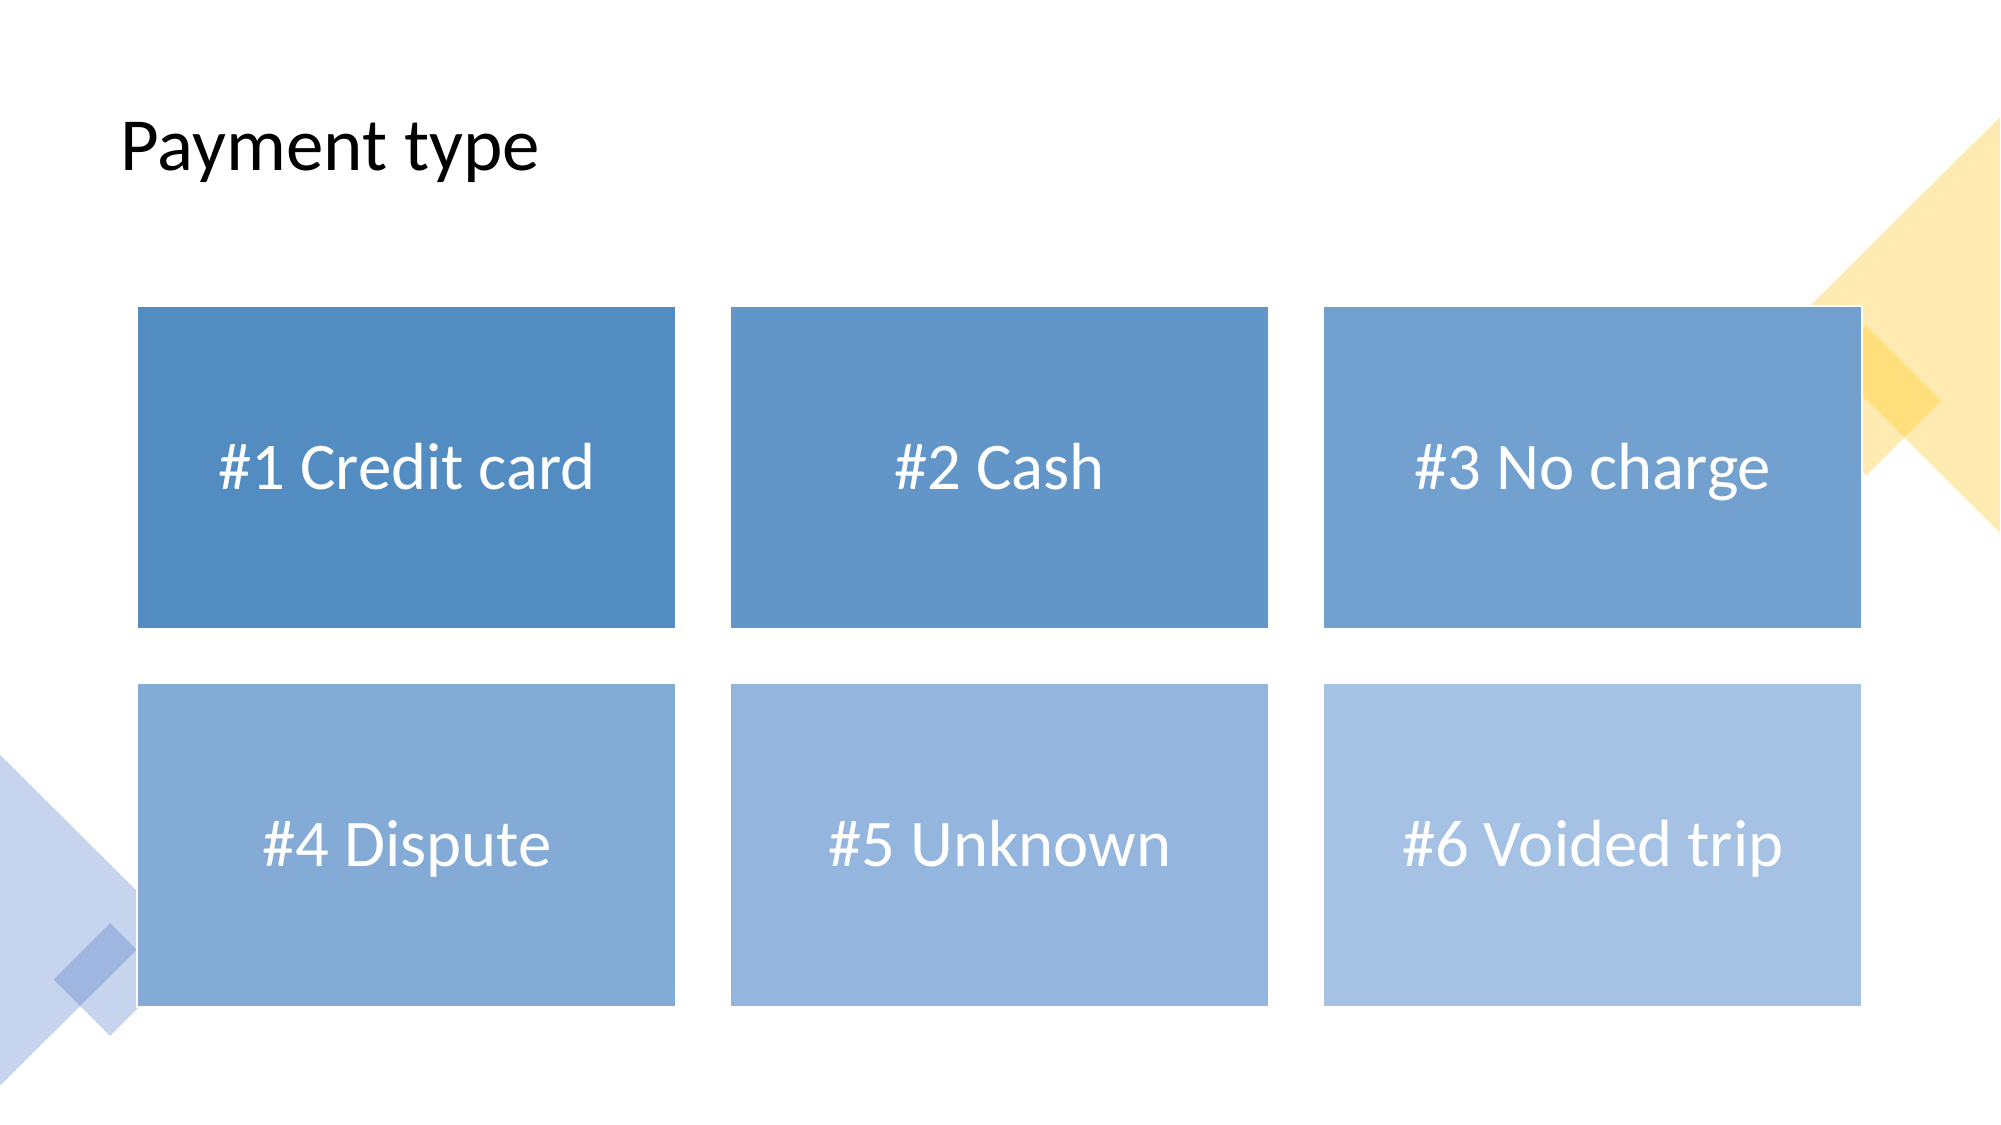

# Payment type

#1 Credit card
#2 Cash
#3 No charge
#4 Dispute
#5 Unknown
#6 Voided trip